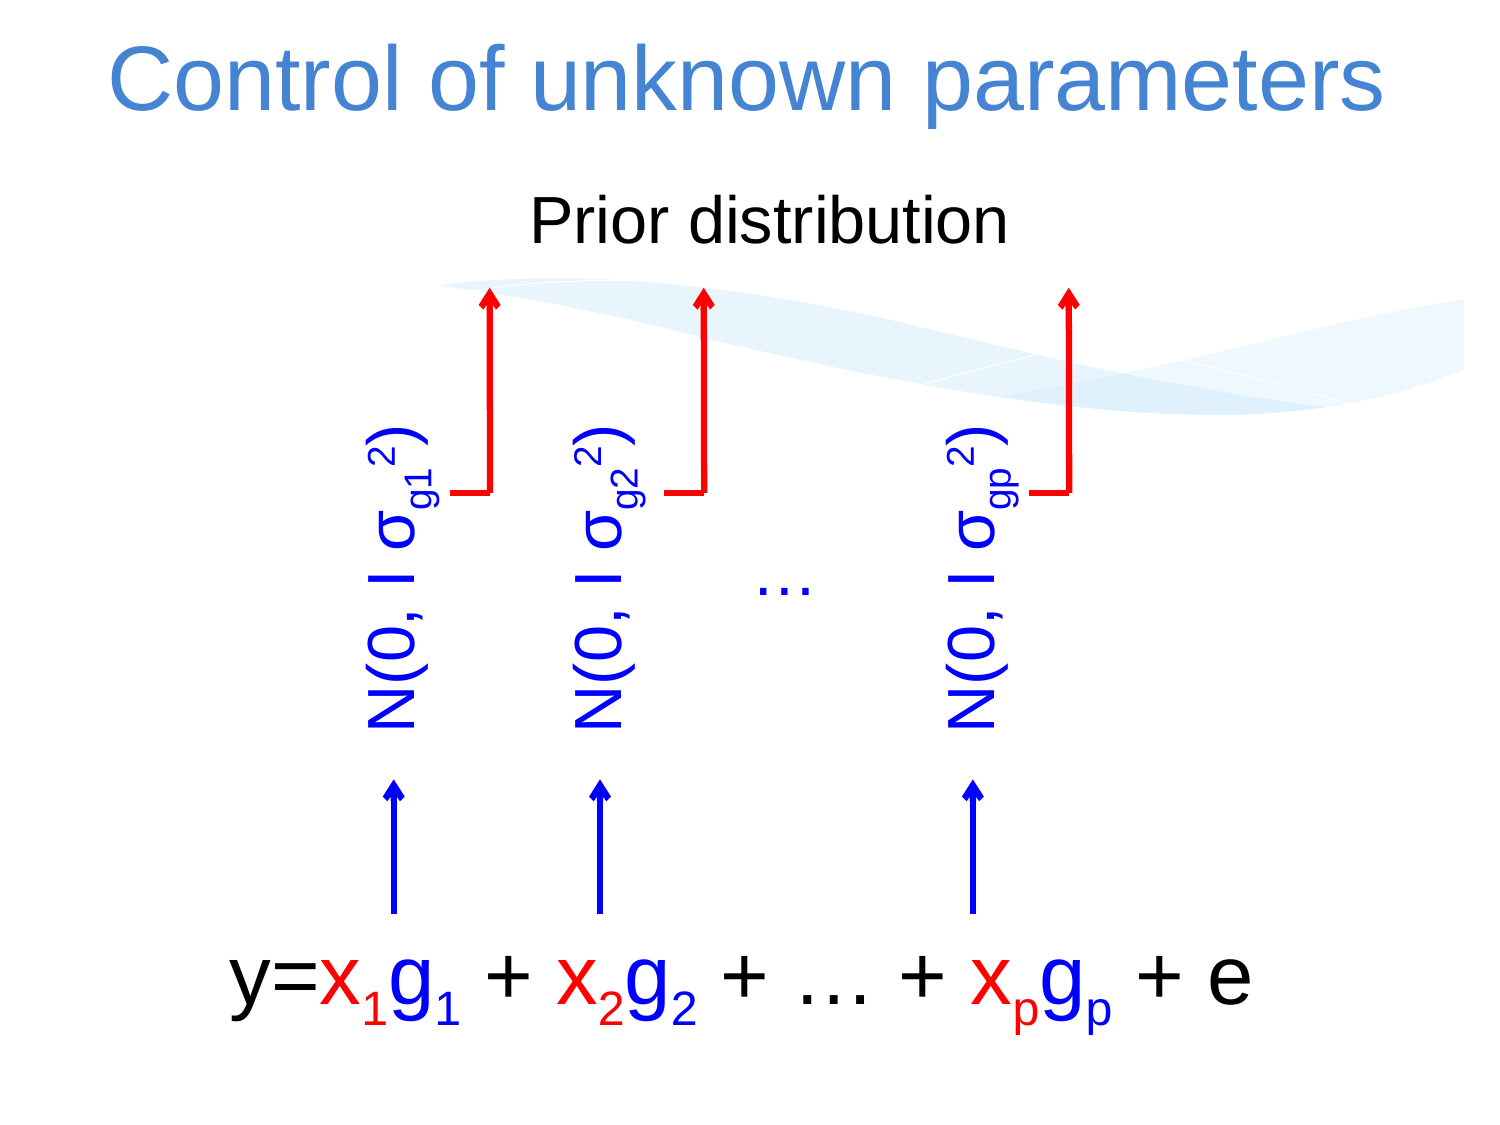

# Control of unknown parameters
Prior distribution
…
N(0, I σg22)
N(0, I σgp2)
N(0, I σg12)
y=x1g1 + x2g2 + … + xpgp + e